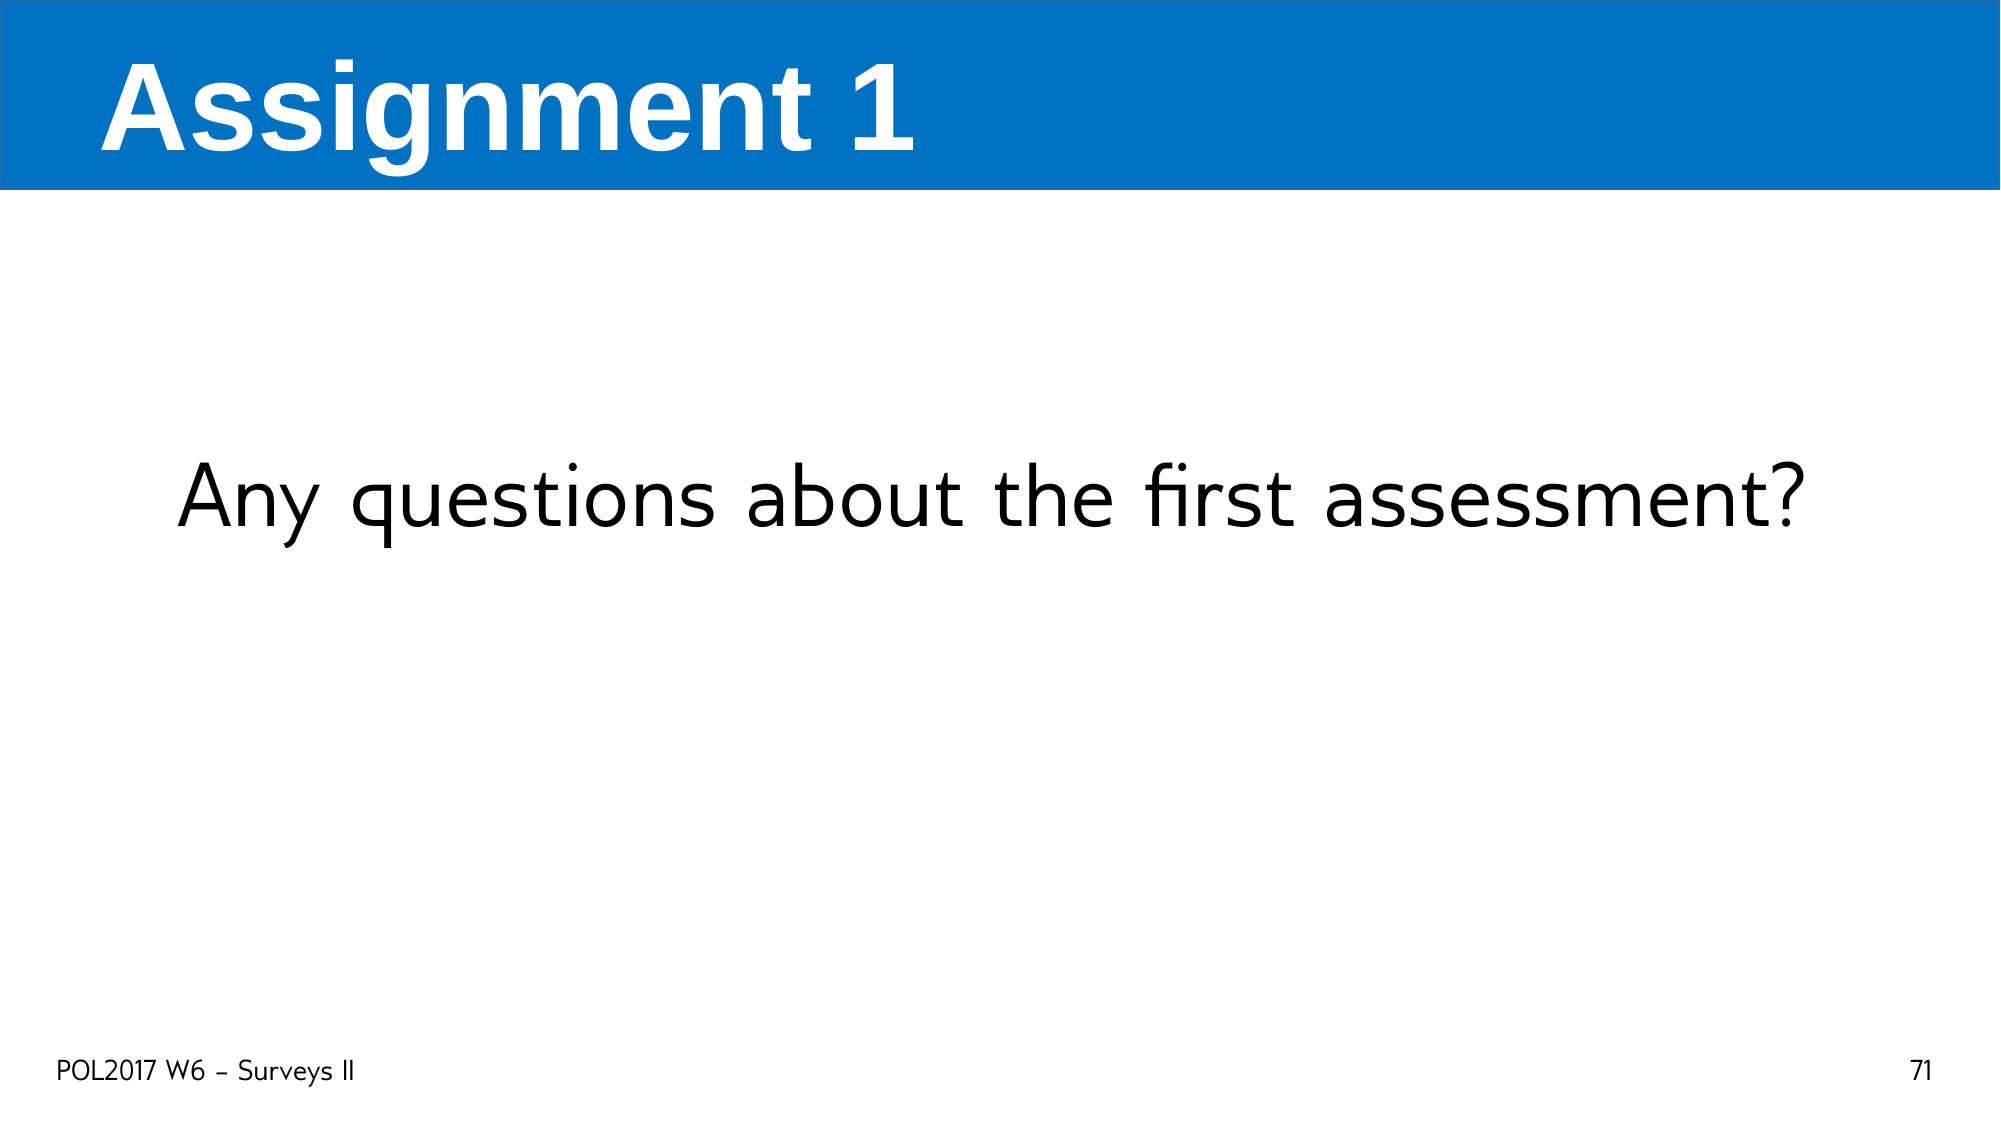

# Assignment 1
Any questions about the first assessment?
POL2017 W6 – Surveys II
71